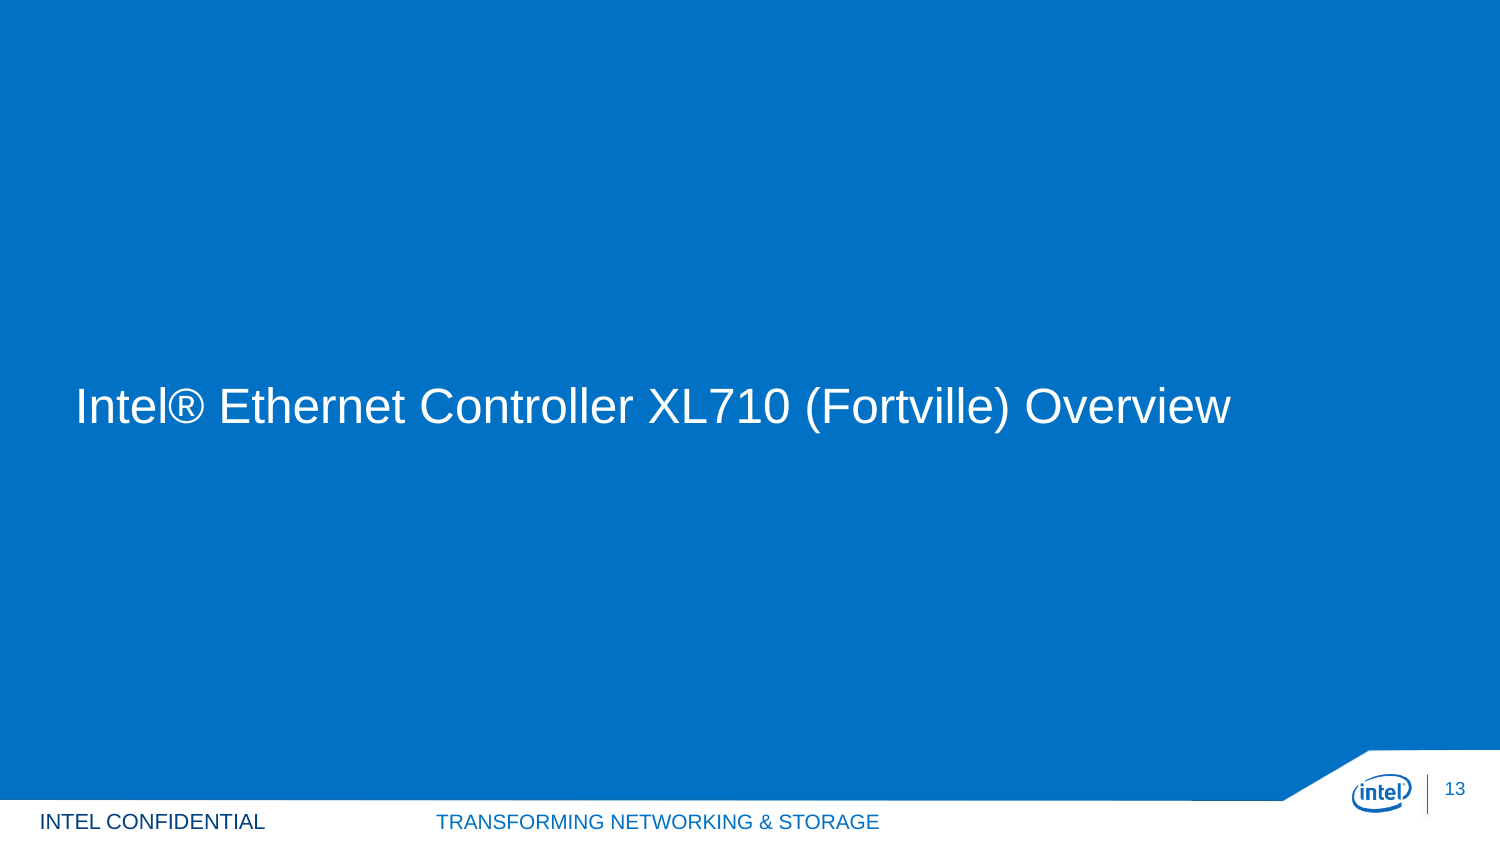

# Intel® Ethernet Controller XL710 (Fortville) Overview

INTEL CONFIDENTIAL